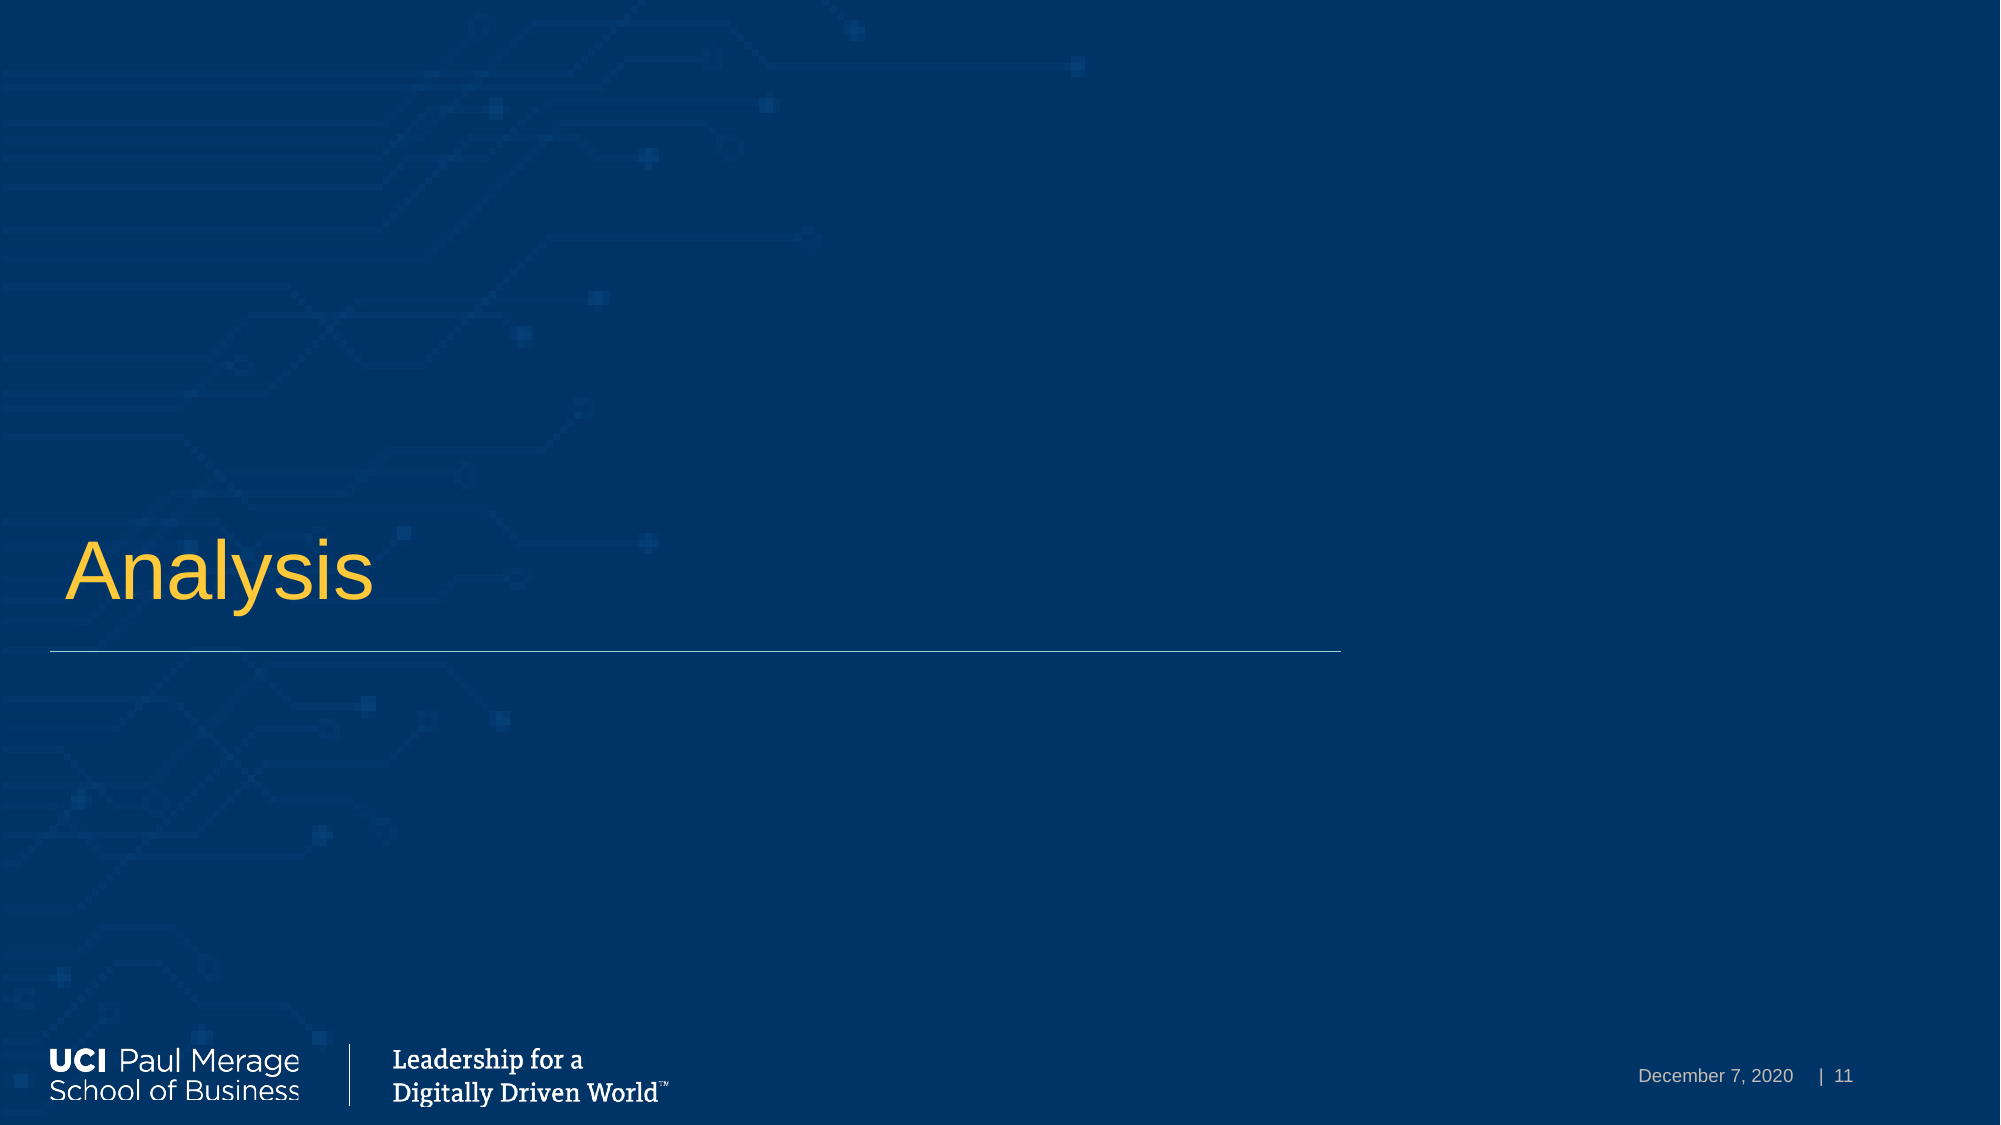

# Analysis

December 7, 2020
|  11